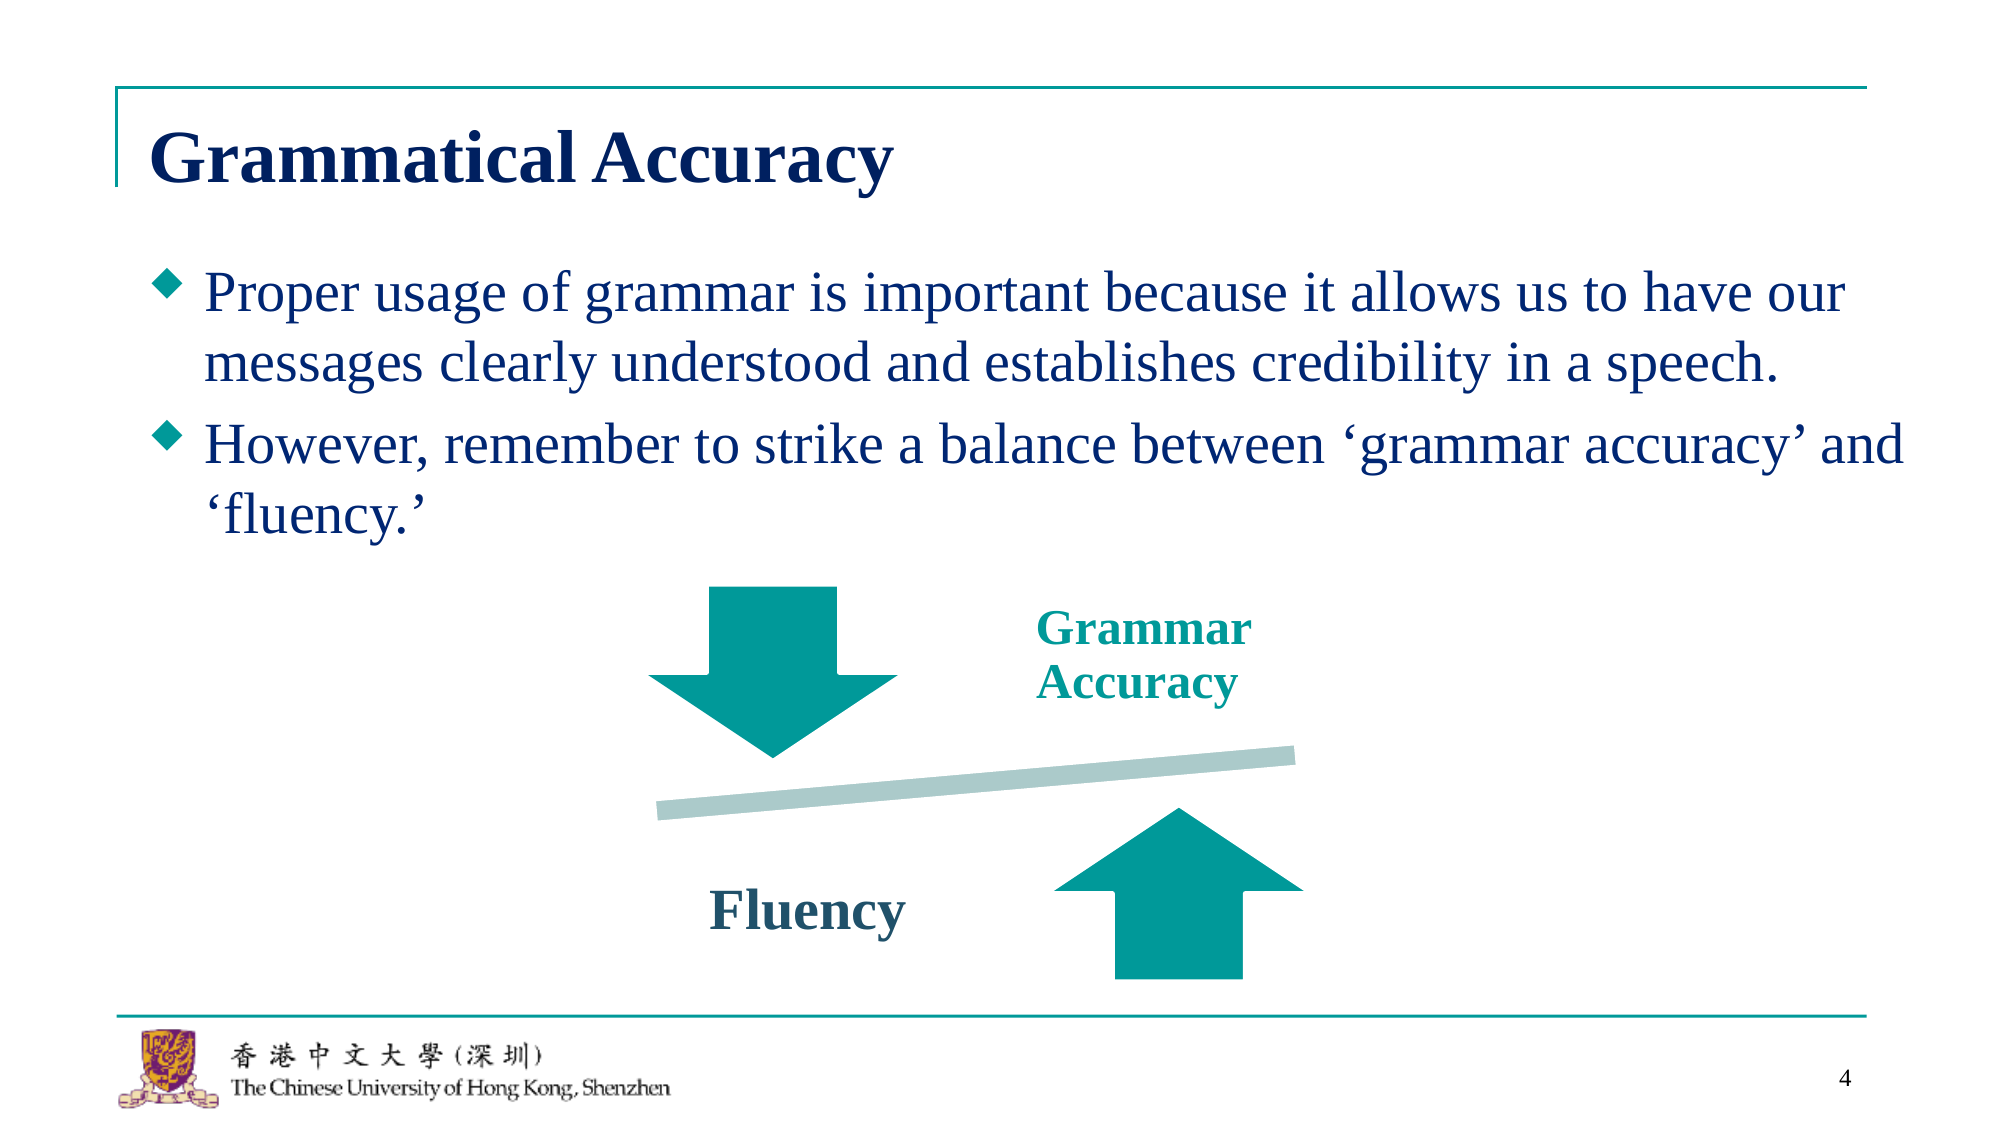

# Grammatical Accuracy
Proper usage of grammar is important because it allows us to have our messages clearly understood and establishes credibility in a speech.
However, remember to strike a balance between ‘grammar accuracy’ and ‘fluency.’

Grammar Accuracy
Fluency
4